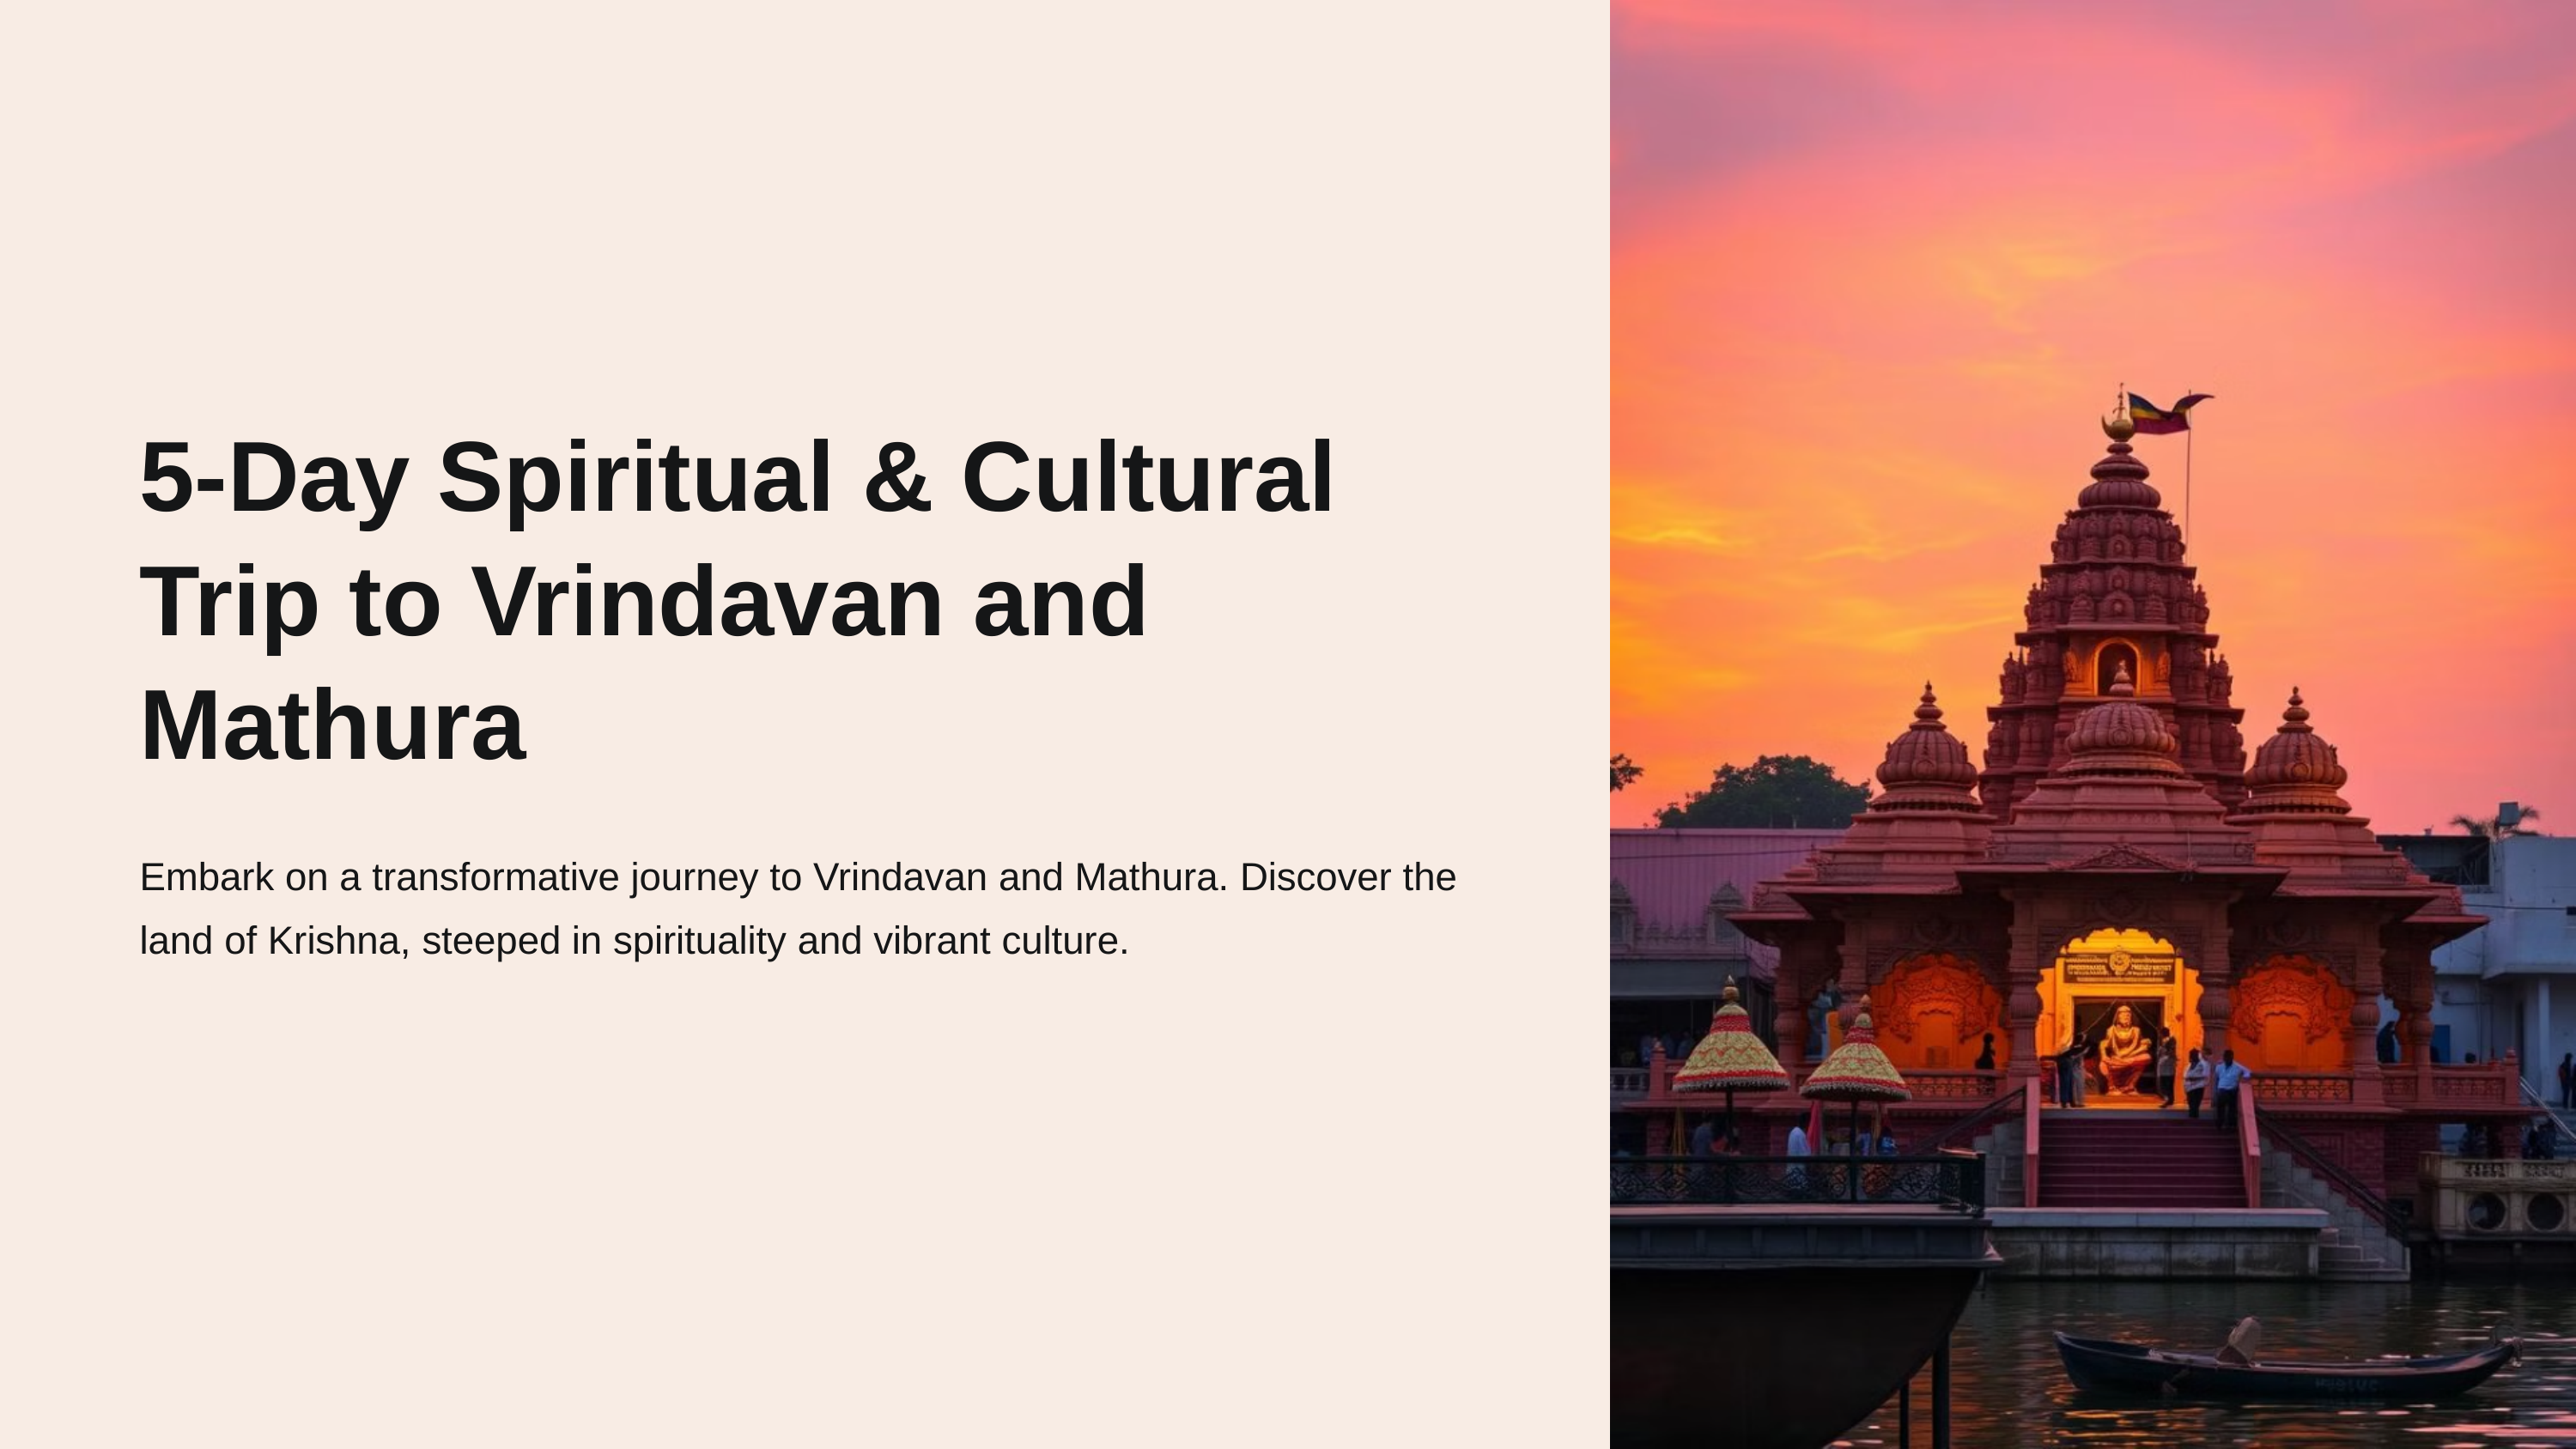

5-Day Spiritual & Cultural Trip to Vrindavan and Mathura

Embark on a transformative journey to Vrindavan and Mathura. Discover the land of Krishna, steeped in spirituality and vibrant culture.